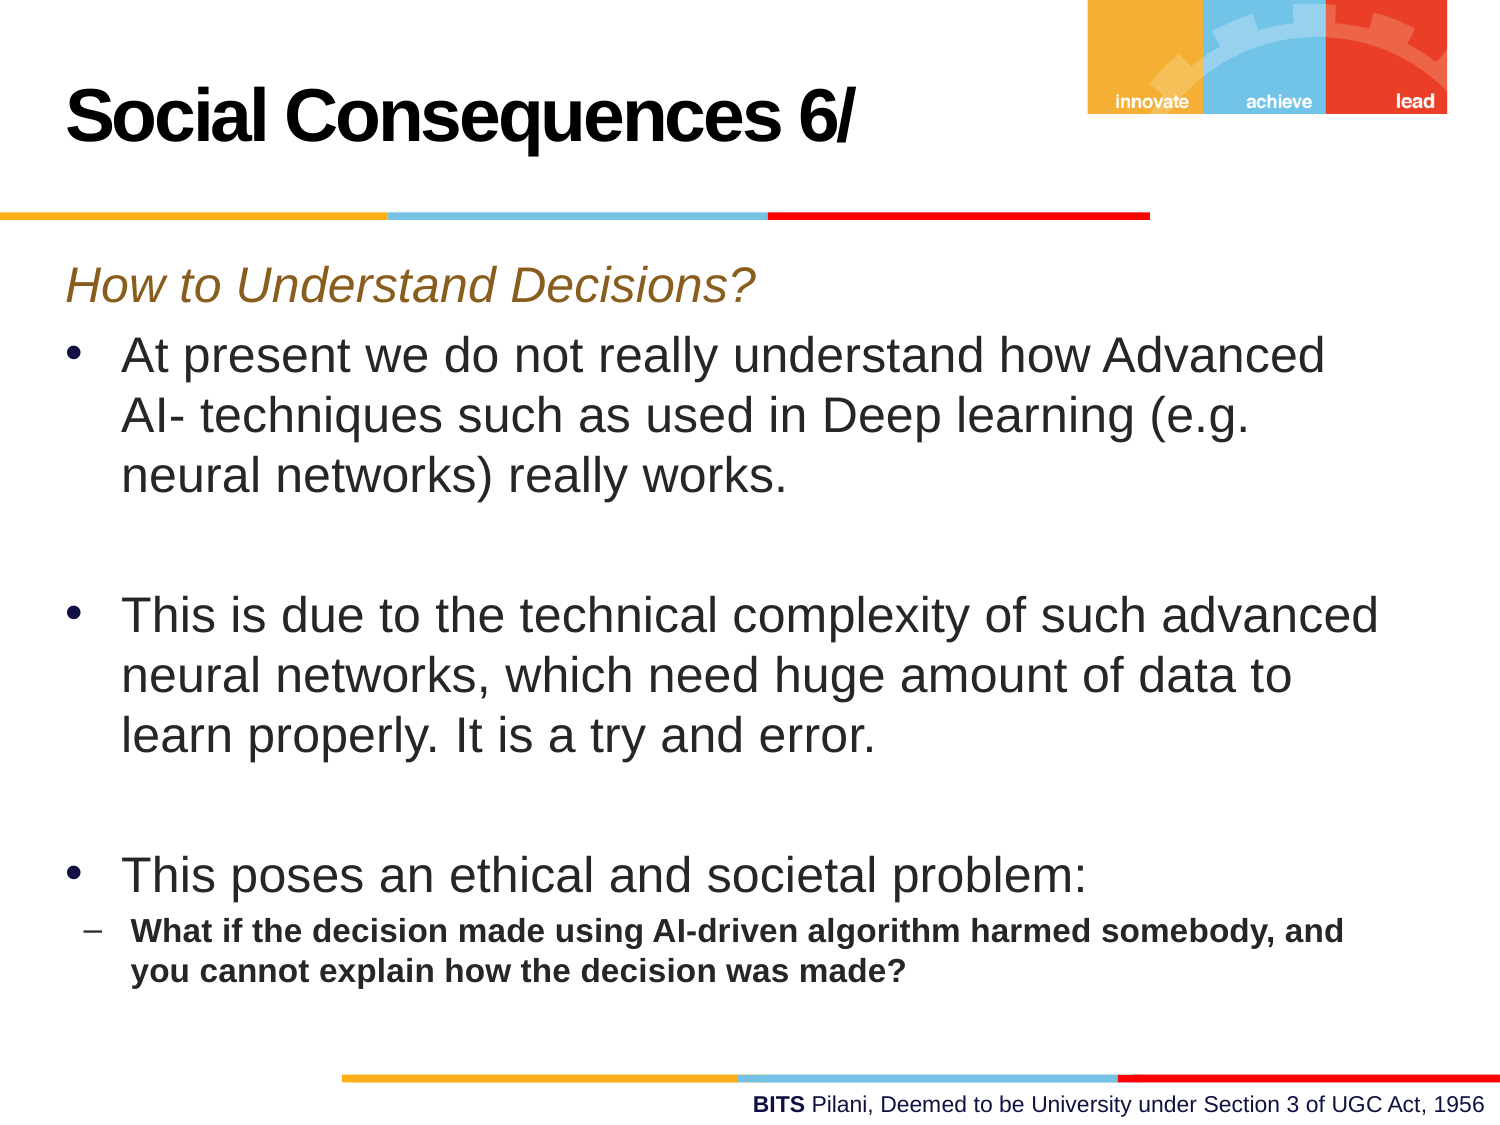

Social Consequences 6/
How to Understand Decisions?
At present we do not really understand how Advanced AI- techniques such as used in Deep learning (e.g. neural networks) really works.

This is due to the technical complexity of such advanced neural networks, which need huge amount of data to learn properly. It is a try and error.

This poses an ethical and societal problem:
What if the decision made using AI-driven algorithm harmed somebody, and you cannot explain how the decision was made?